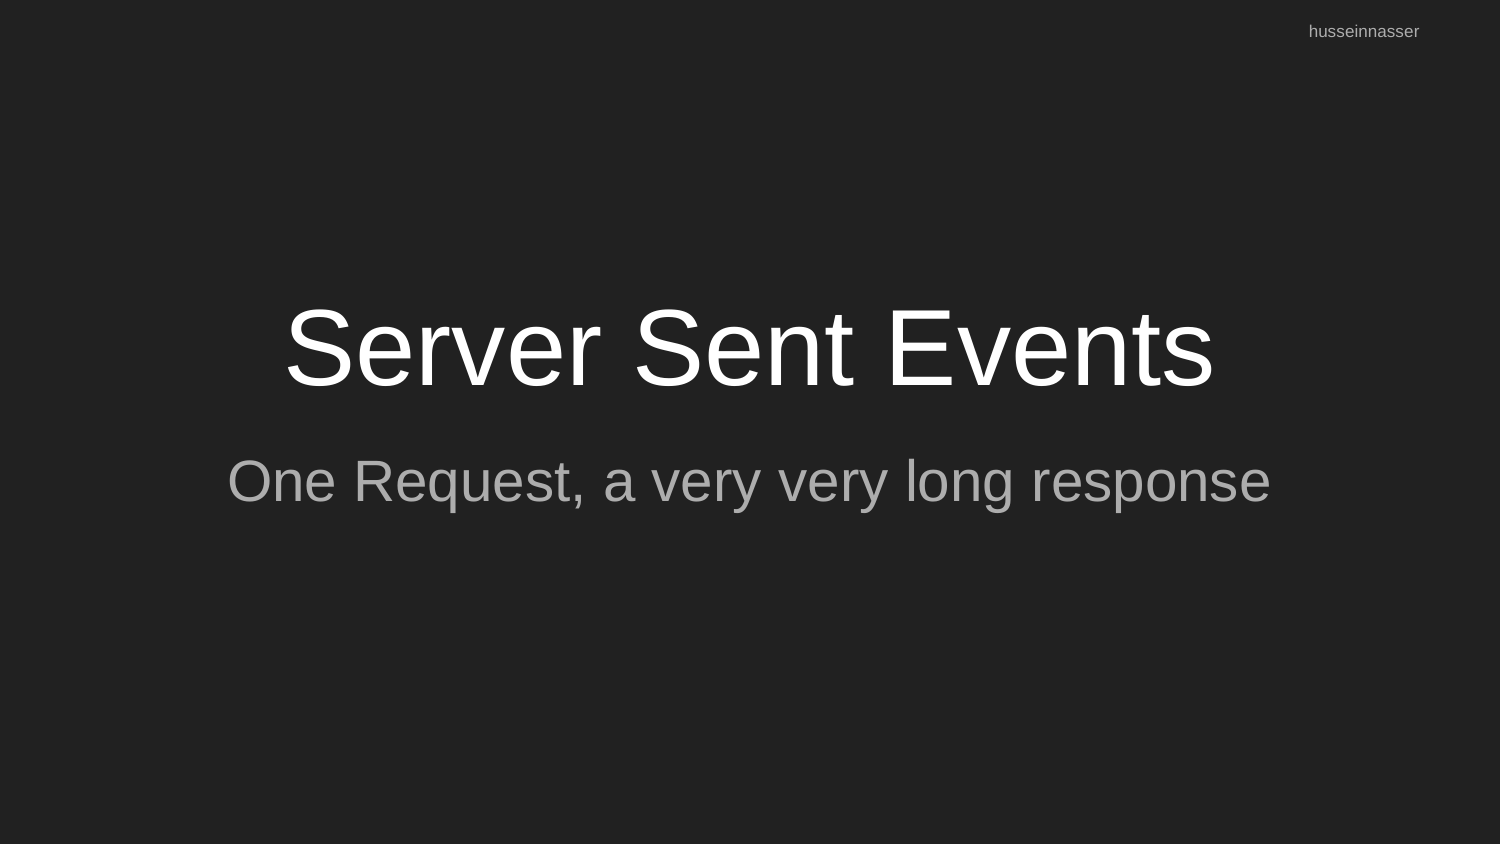

husseinnasser
# Server Sent Events
One Request, a very very long response